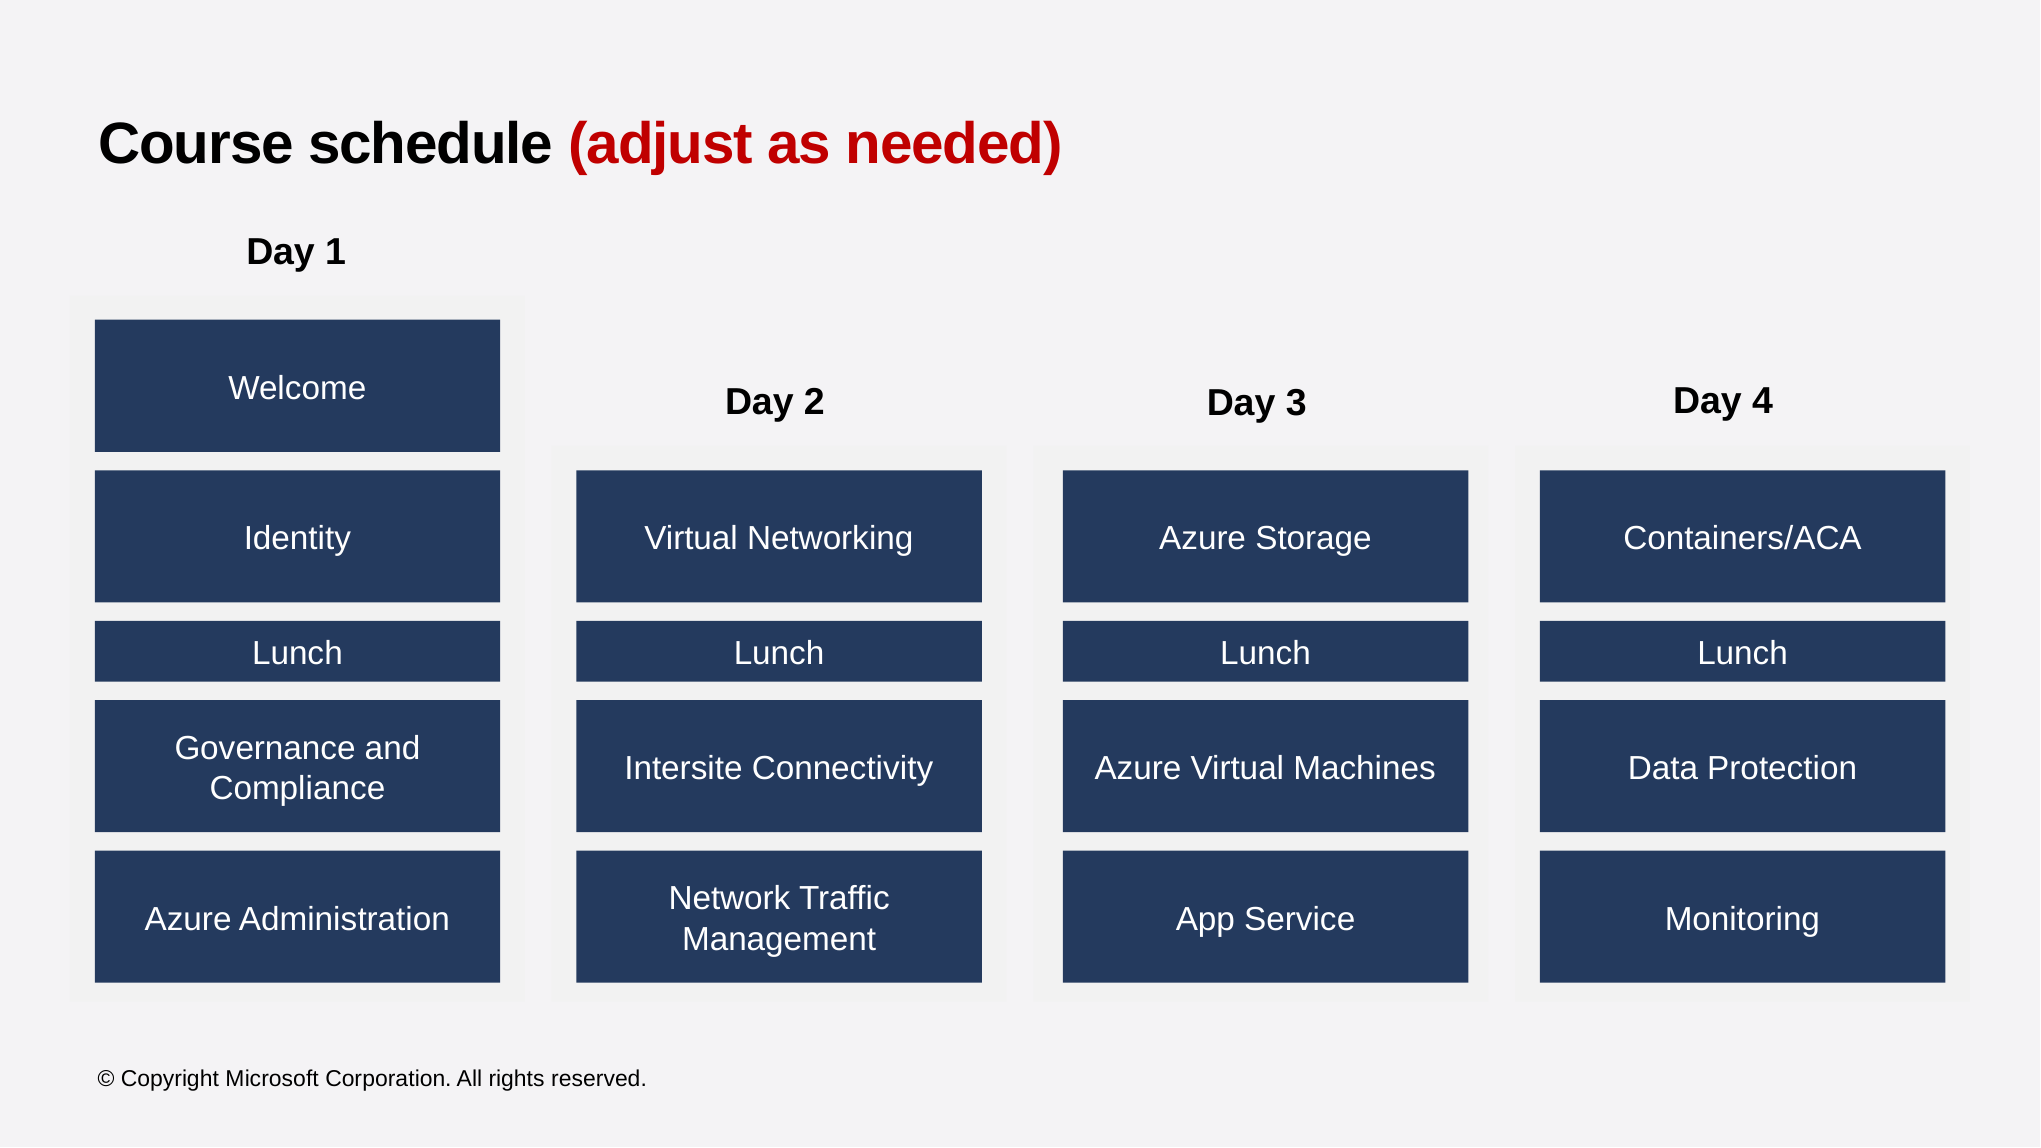

# Course schedule (adjust as needed)
Day 1

Welcome
Day 4
Day 2
Day 3

Identity
Virtual Networking
Azure Storage
Containers/ACA
Lunch
Lunch
Lunch
Lunch
Governance and Compliance
Intersite Connectivity
Azure Virtual Machines
Data Protection
App Service
Azure Administration
Network Traffic Management
Monitoring